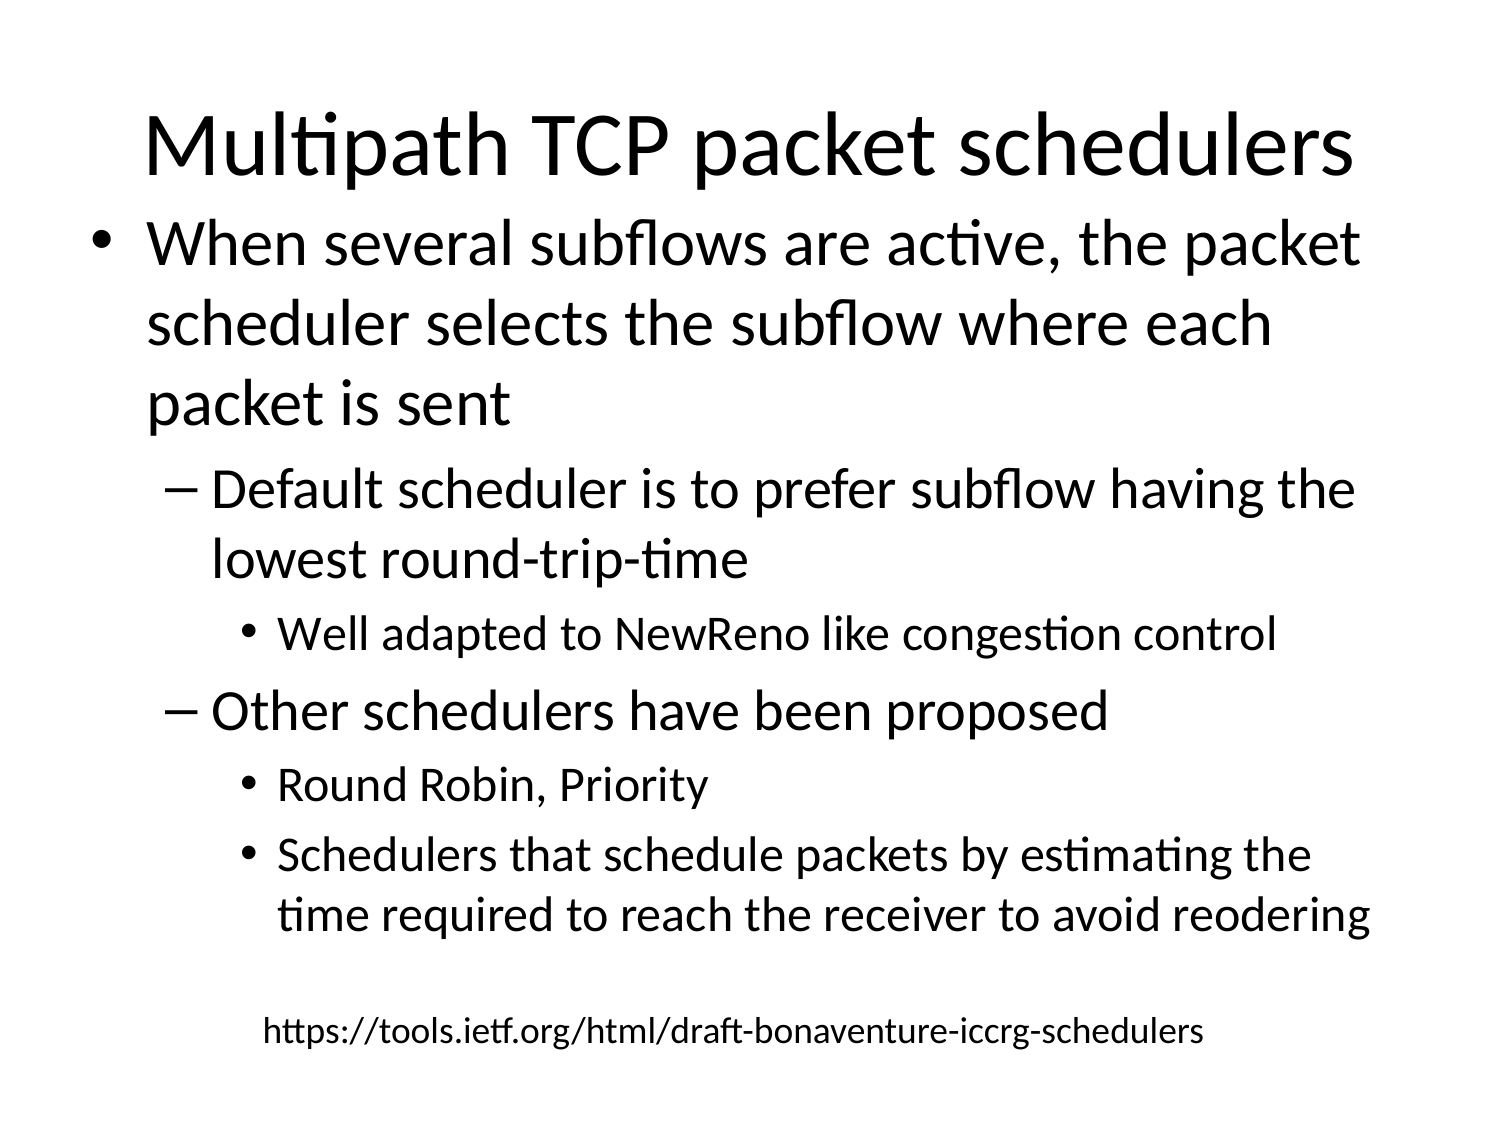

# Multipath TCP packet schedulers
When several subflows are active, the packet scheduler selects the subflow where each packet is sent
Default scheduler is to prefer subflow having the lowest round-trip-time
Well adapted to NewReno like congestion control
Other schedulers have been proposed
Round Robin, Priority
Schedulers that schedule packets by estimating the time required to reach the receiver to avoid reodering
https://tools.ietf.org/html/draft-bonaventure-iccrg-schedulers